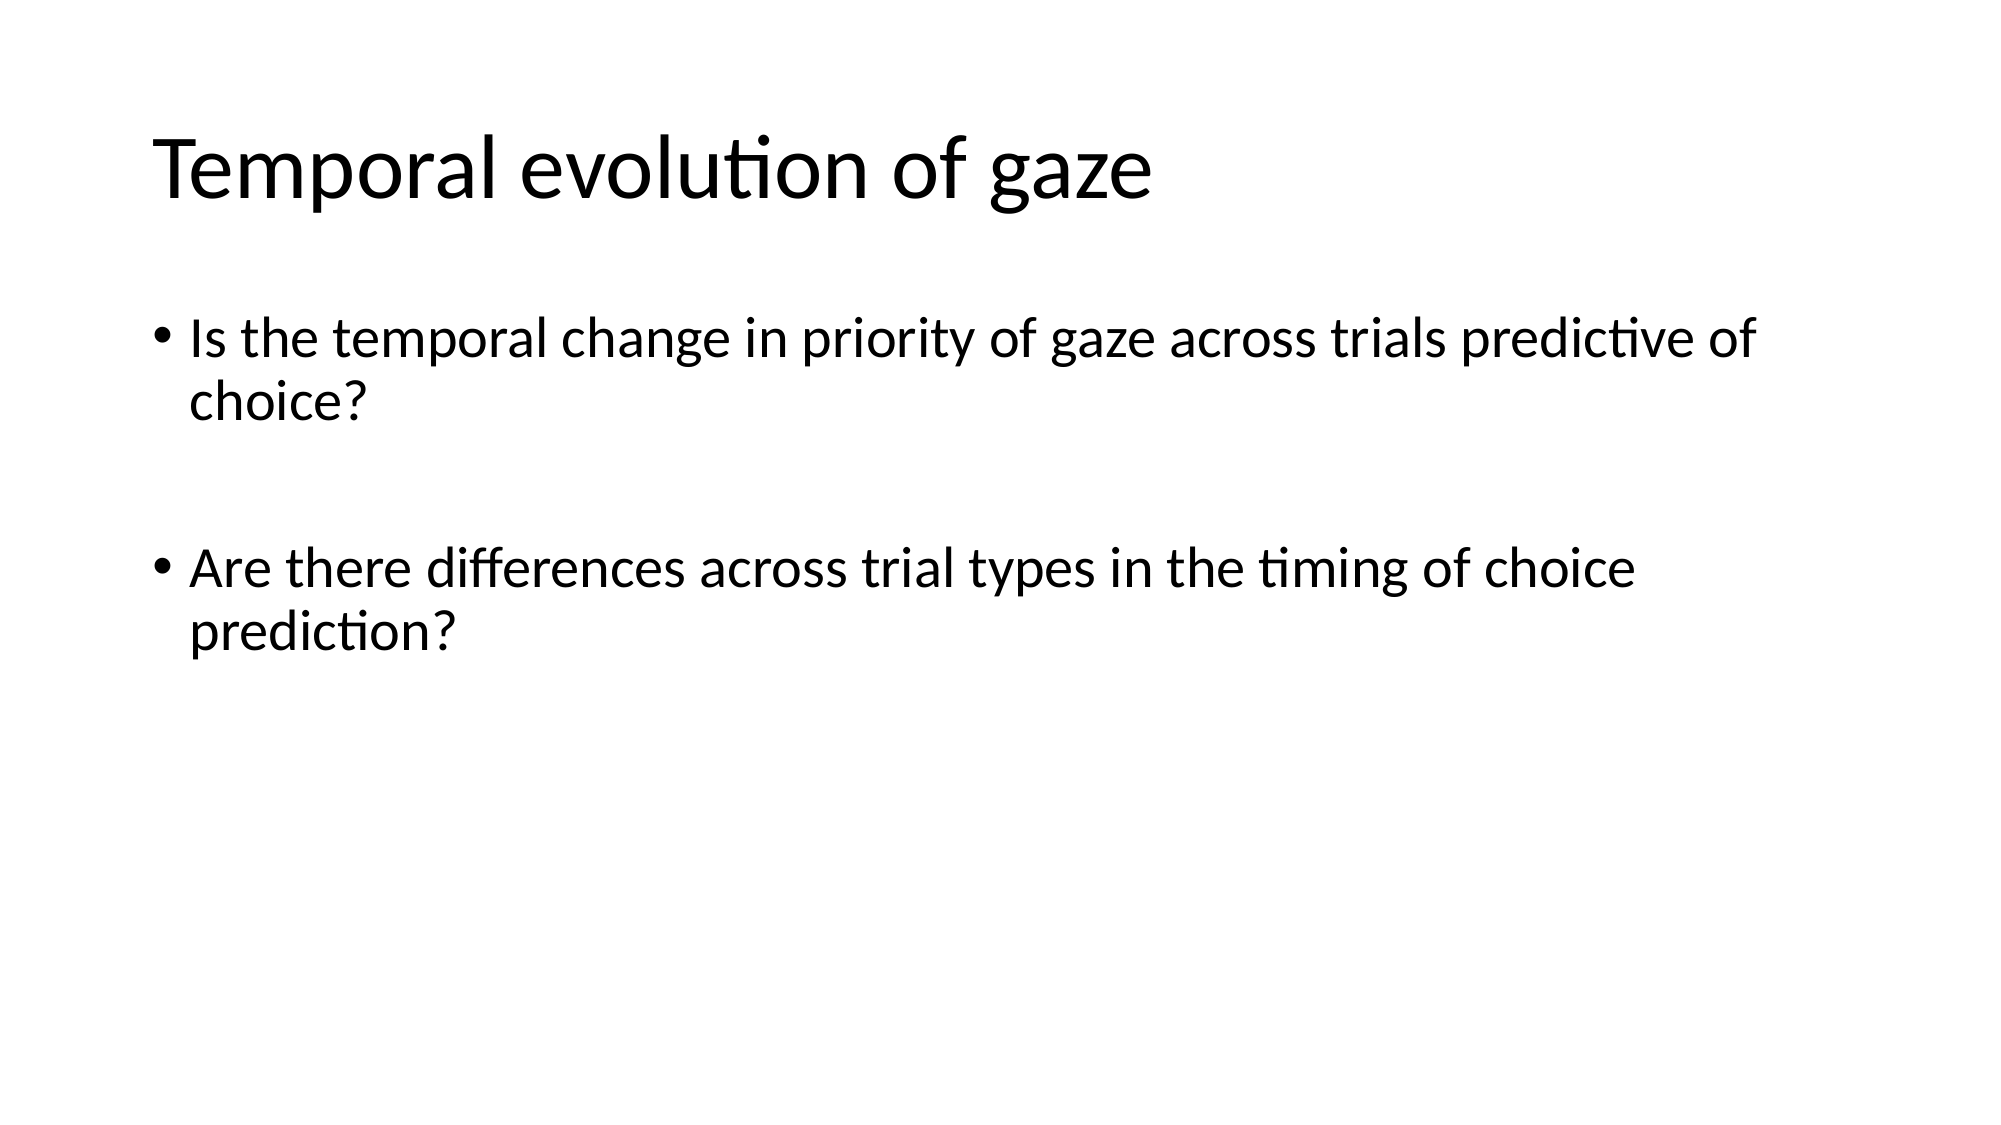

# Temporal evolution of gaze
Is the temporal change in priority of gaze across trials predictive of choice?

Are there differences across trial types in the timing of choice prediction?